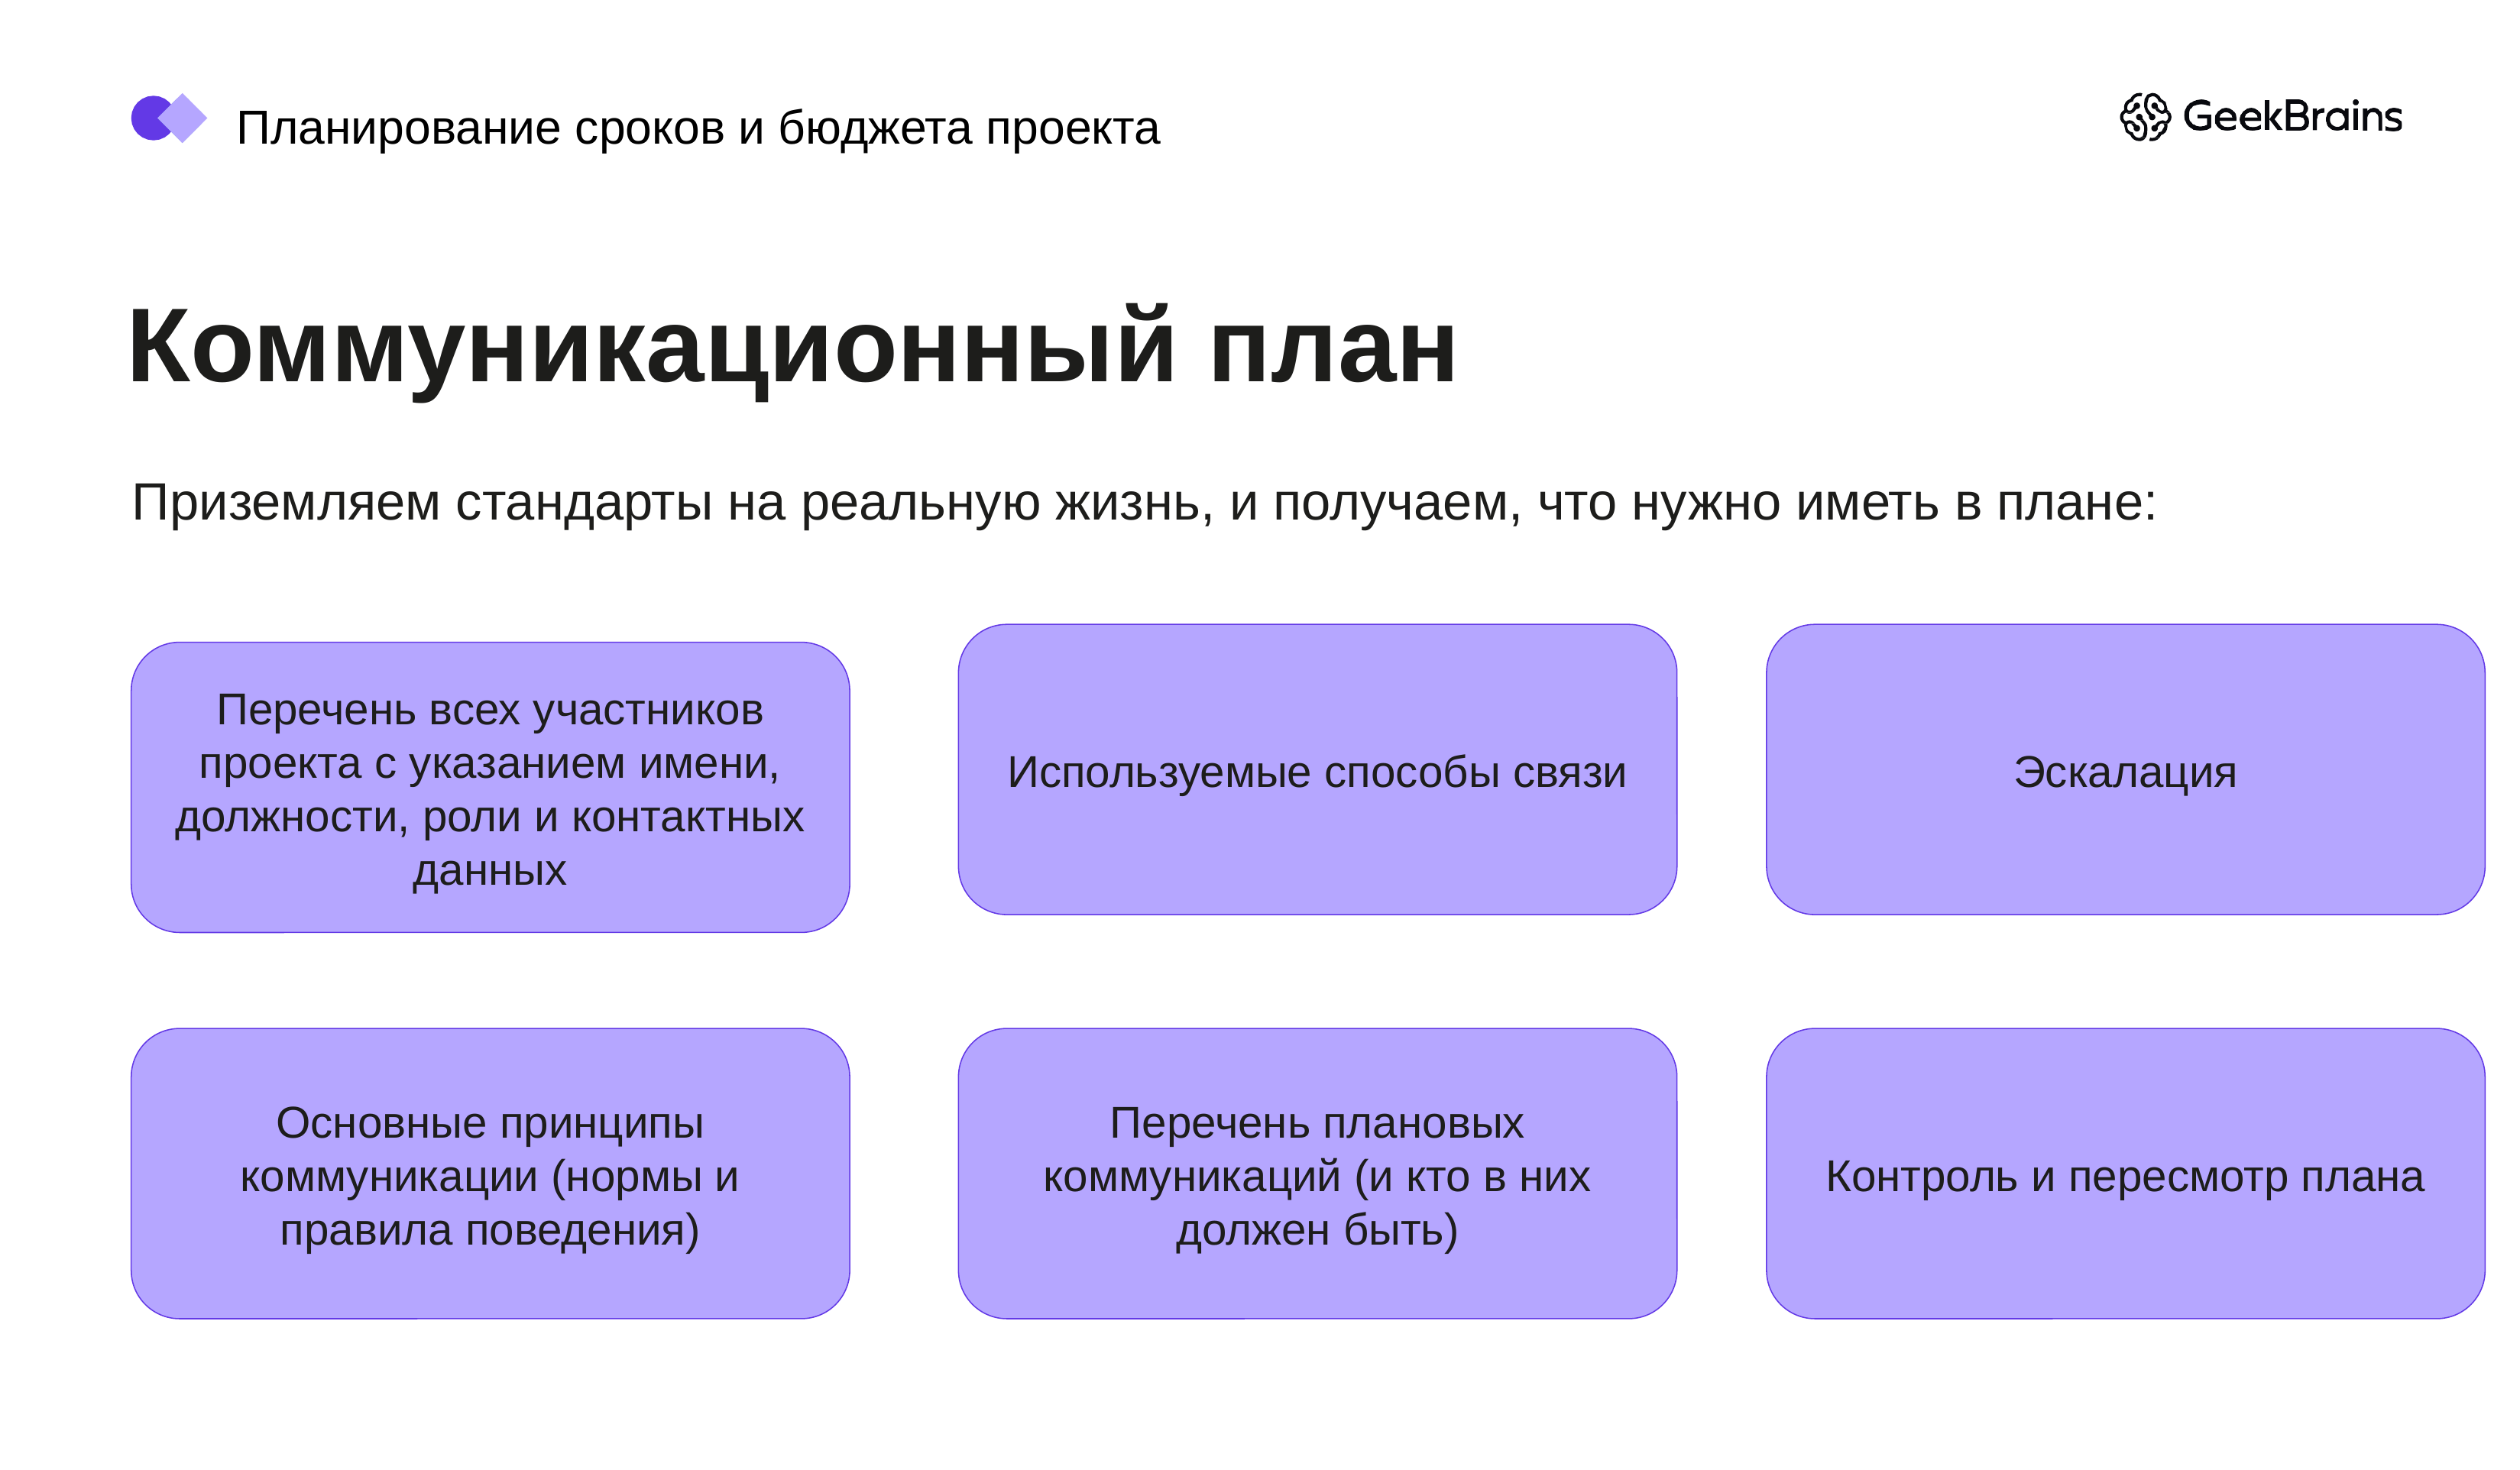

Планирование сроков и бюджета проекта

Коммуникационный план
Приземляем стандарты на реальную жизнь, и получаем, что нужно иметь в плане:
Используемые способы связи
Эскалация
Перечень всех участников проекта с указанием имени, должности, роли и контактных данных
Основные принципы коммуникации (нормы и правила поведения)
Перечень плановых коммуникаций (и кто в них должен быть)
Контроль и пересмотр плана